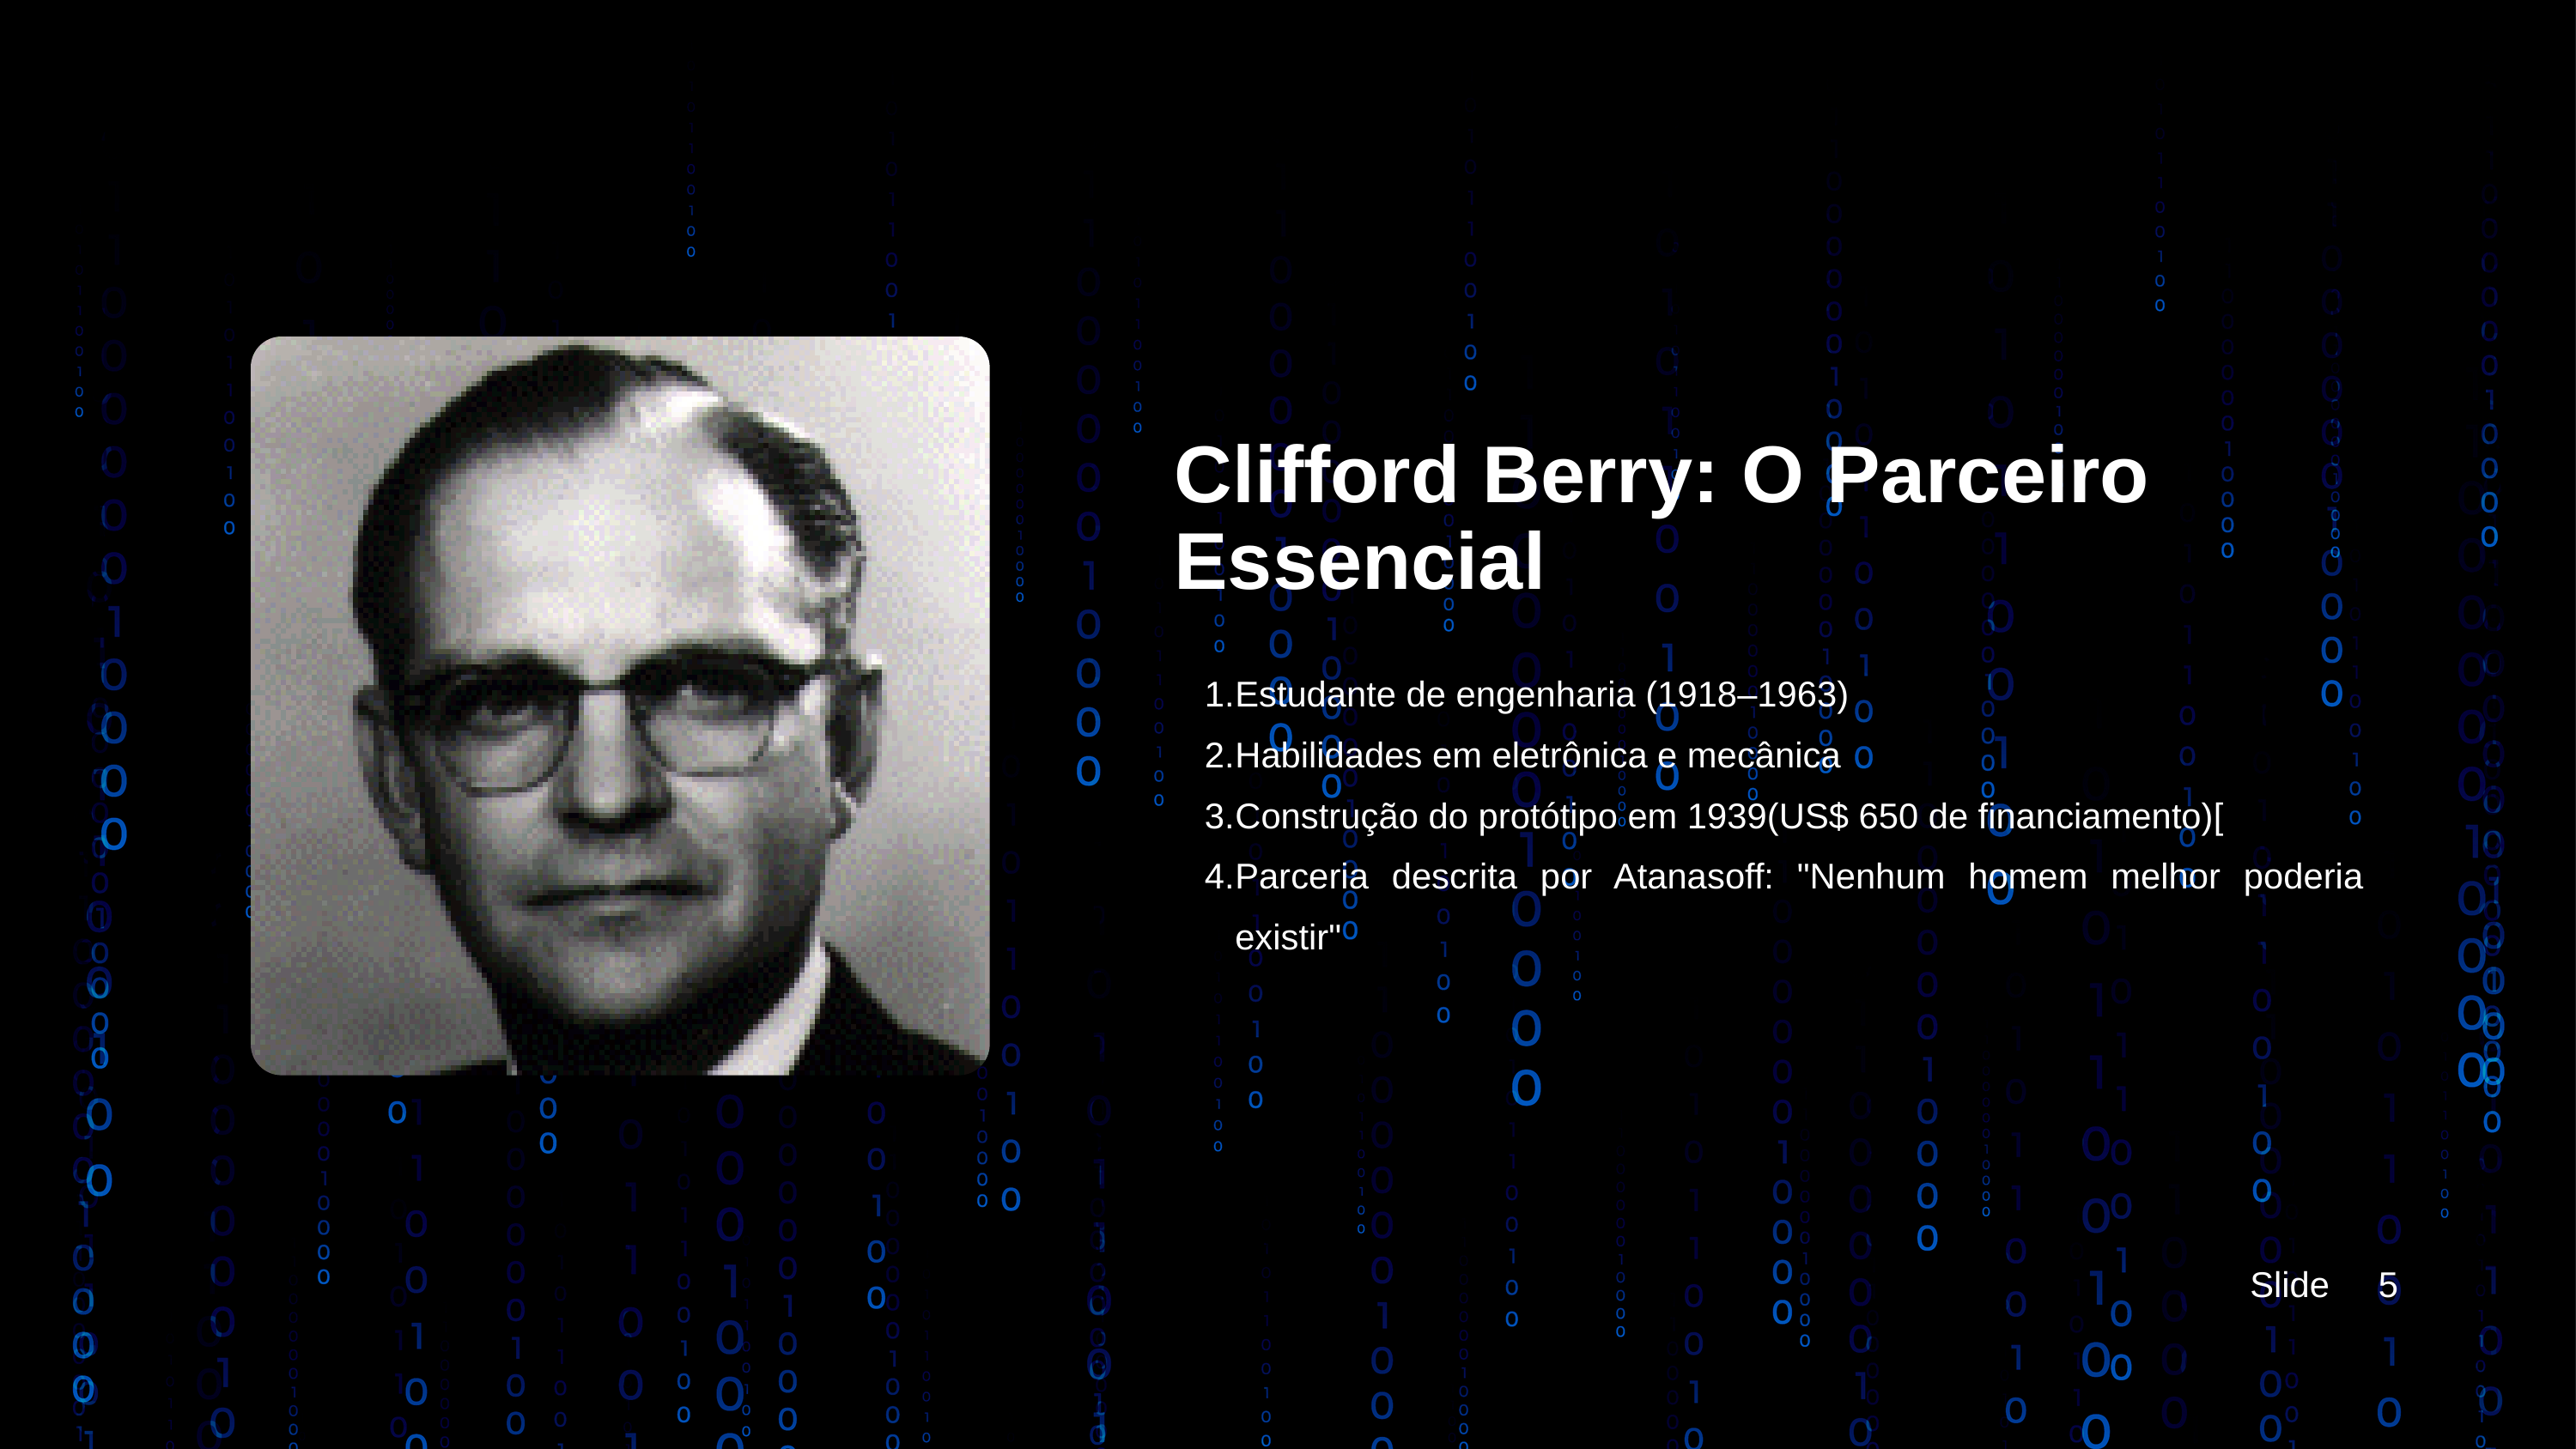

Clifford Berry: O Parceiro Essencial
Estudante de engenharia (1918–1963)
Habilidades em eletrônica e mecânica
Construção do protótipo em 1939(US$ 650 de financiamento)[
Parceria descrita por Atanasoff: "Nenhum homem melhor poderia existir"

Slide
5